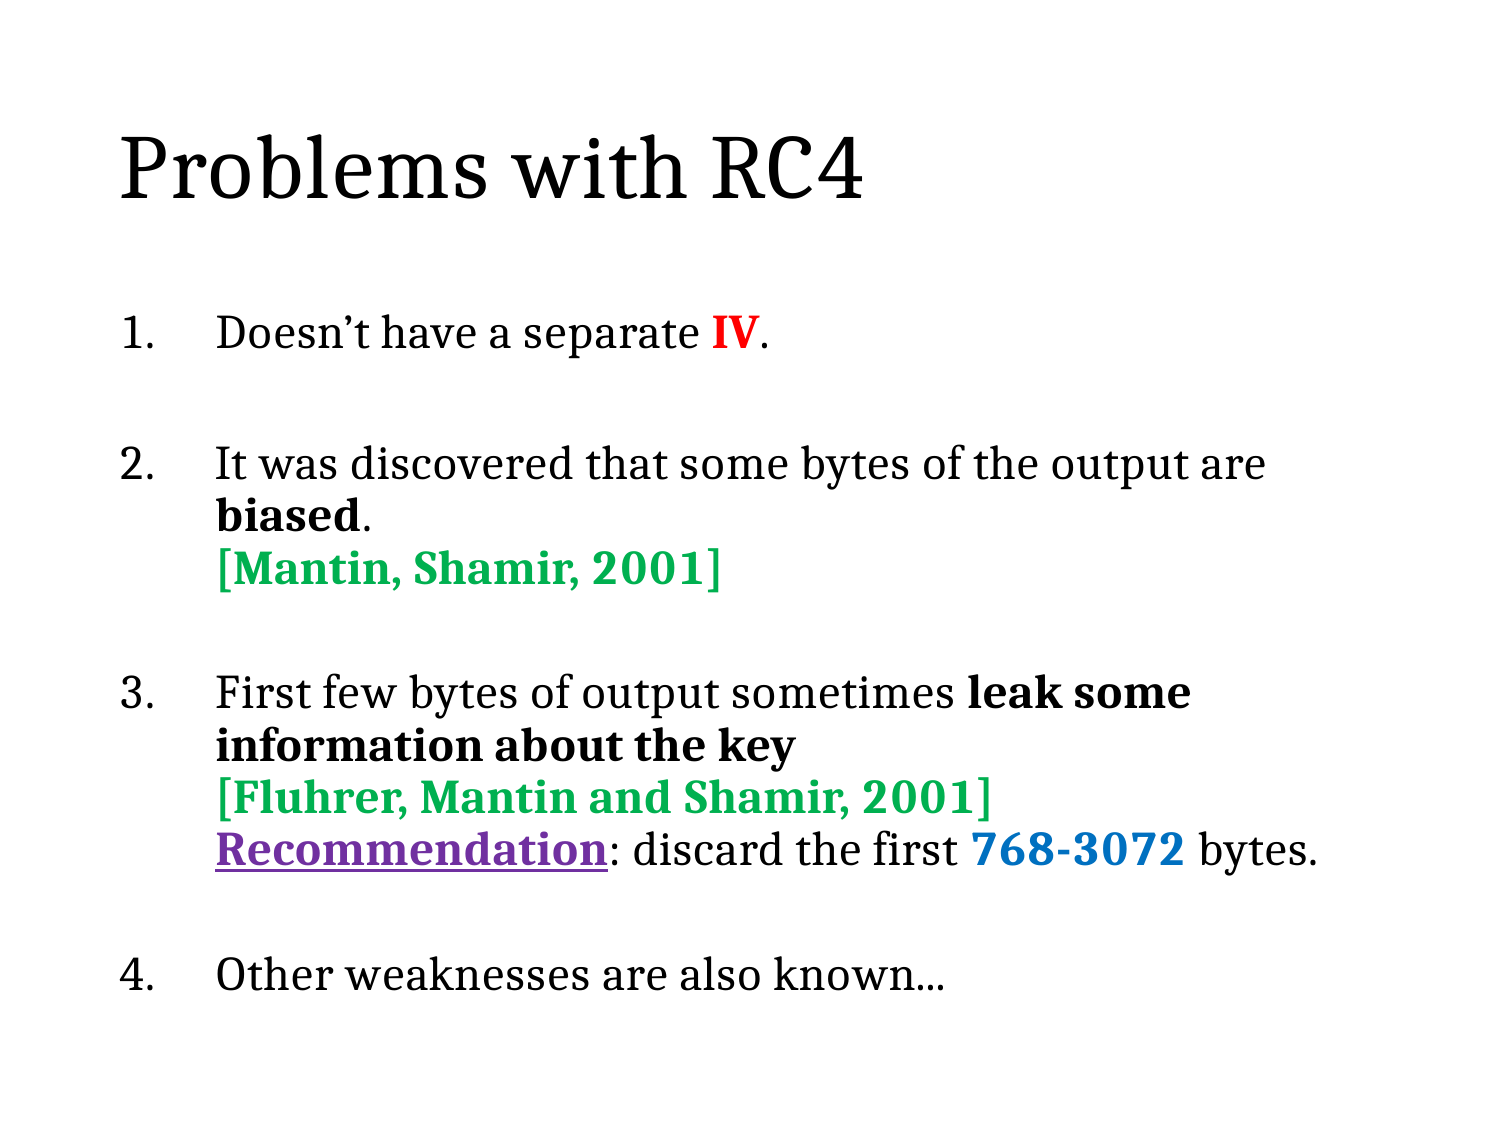

# Problems with RC4
Doesn’t have a separate IV.
It was discovered that some bytes of the output are biased.
[Mantin, Shamir, 2001]
First few bytes of output sometimes leak some information about the key
[Fluhrer, Mantin and Shamir, 2001]
Recommendation: discard the first 768-3072 bytes.
Other weaknesses are also known...